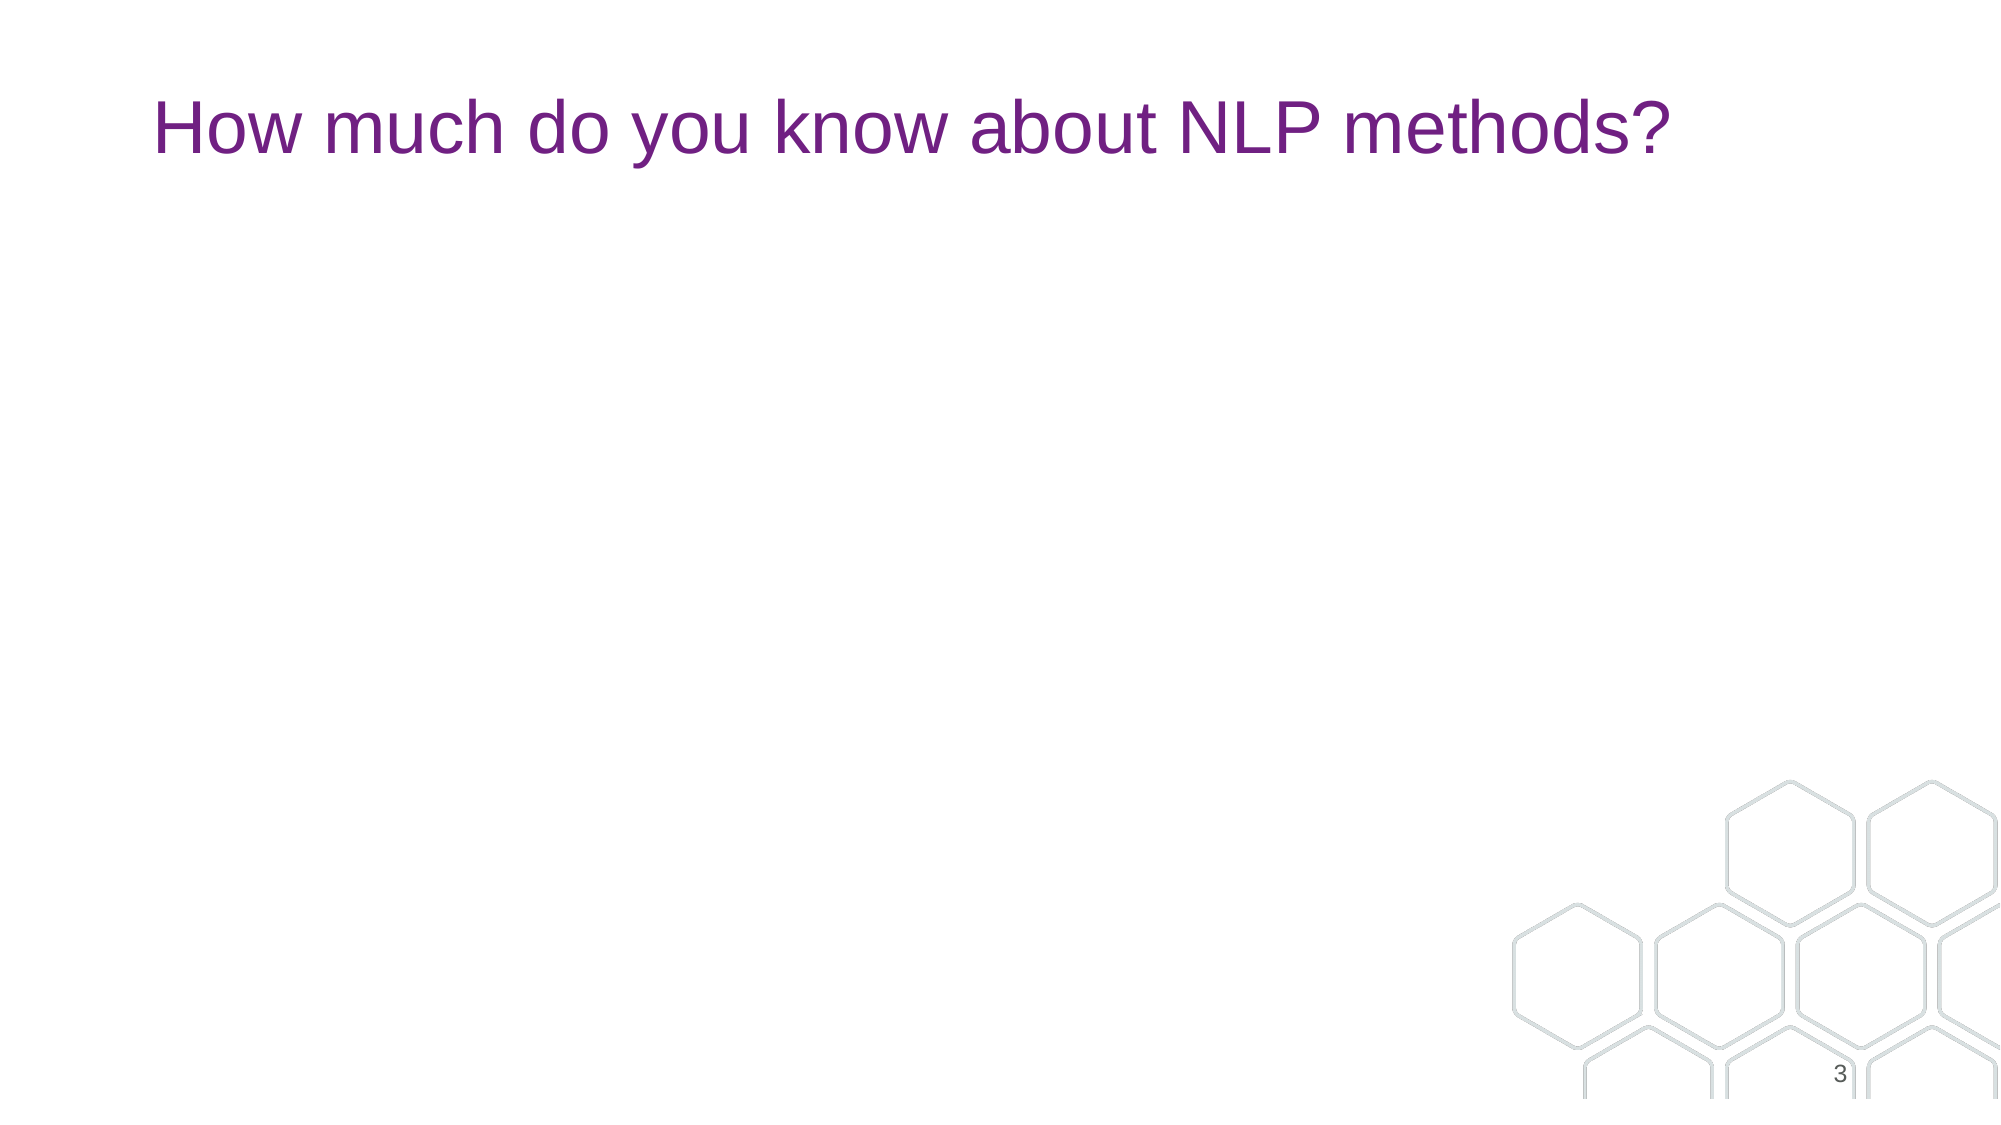

# How much do you know about NLP methods?

3